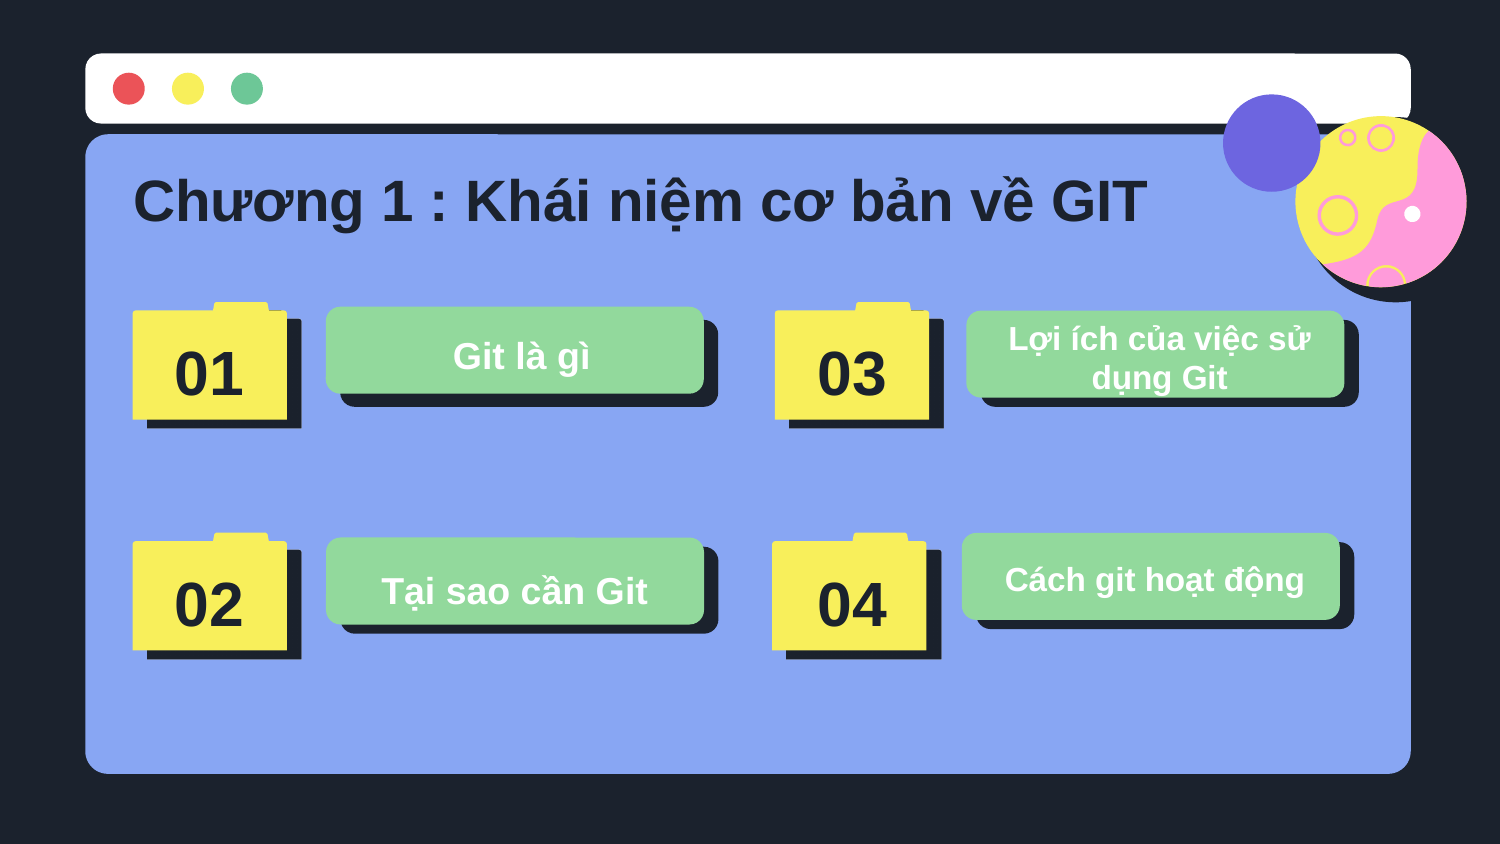

Chương 1 : Khái niệm cơ bản về GIT

01
03
# Git là gì
Lợi ích của việc sử dụng Git

Cách git hoạt động
04
02
Tại sao cần Git